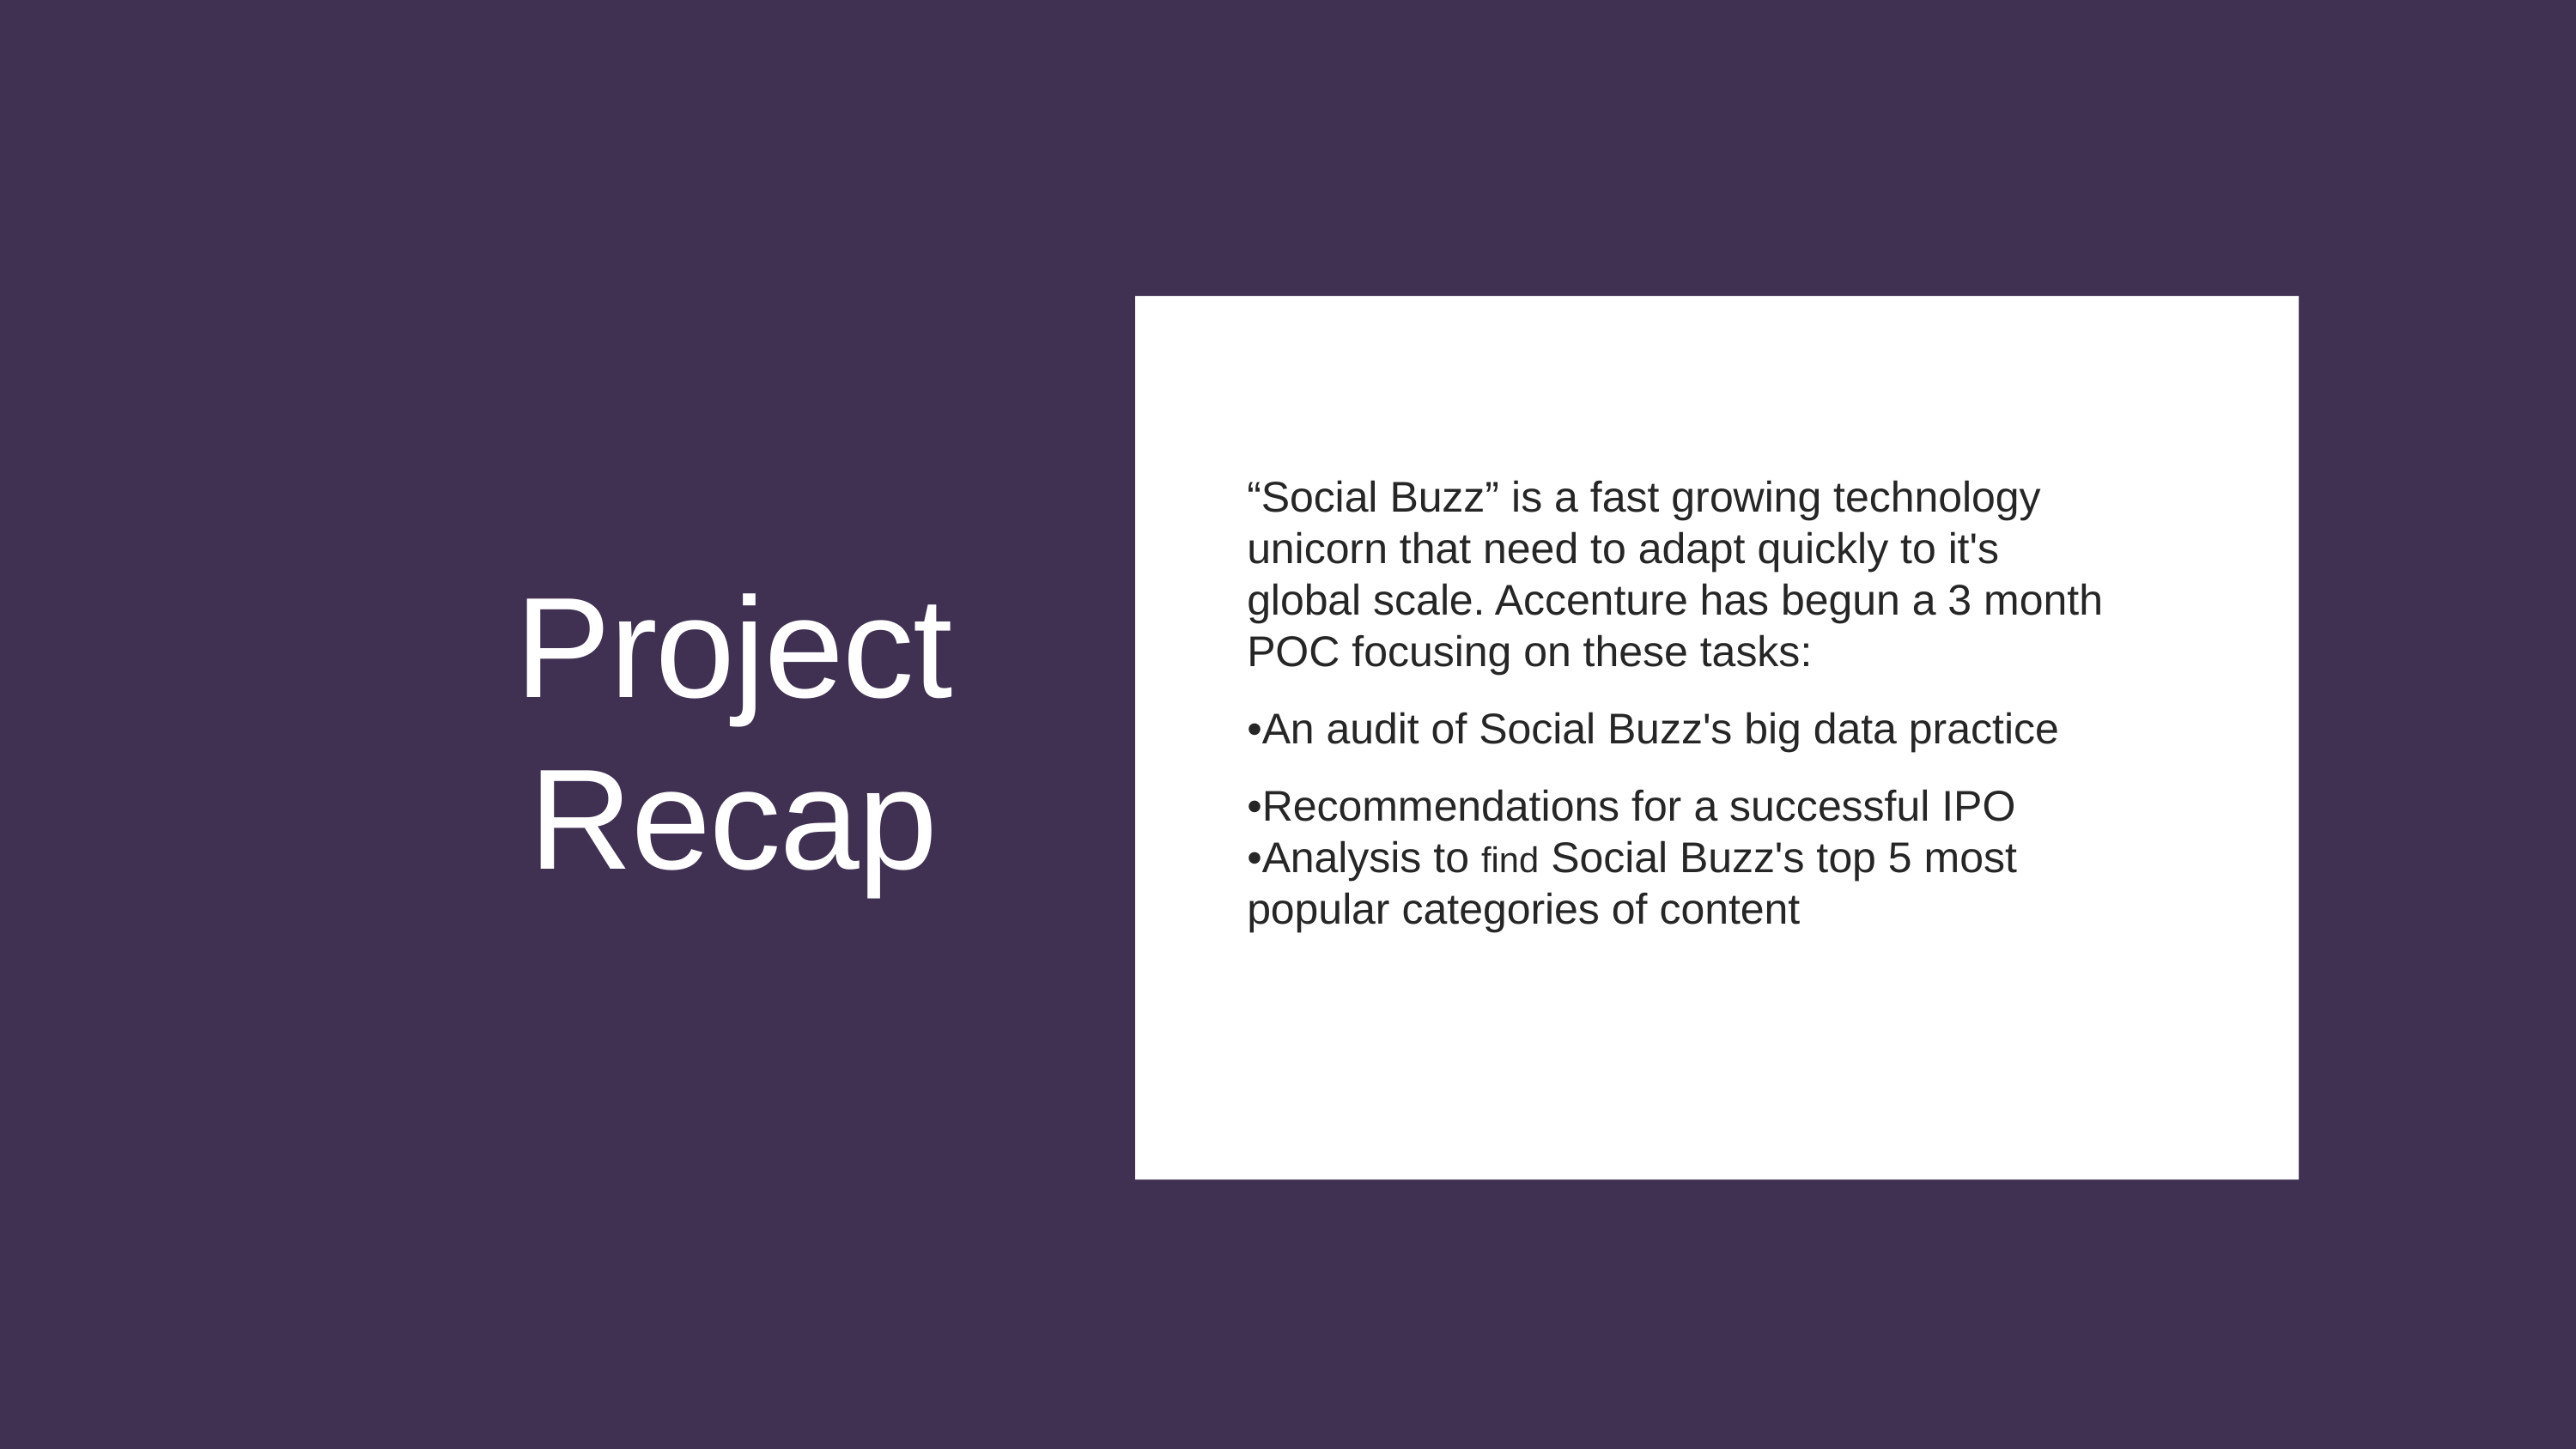

Social Buzz is a fast growing technology
unicorn that need to adapt quickly to it's
global scale. Accenture has begun a 3 month
POC focusing on these tasks:
•An audit of Social Buzz's big data practice
•Recommendations for a successful IPO
•Analysis to (nd Social Buzz's top 5 most
popular categories of content
“Social Buzz” is a fast growing technology
unicorn that need to adapt quickly to it's
global scale. Accenture has begun a 3 month
POC focusing on these tasks:
•An audit of Social Buzz's big data practice
•Recommendations for a successful IPO
•Analysis to find Social Buzz's top 5 most       popular categories of content
Project Recap